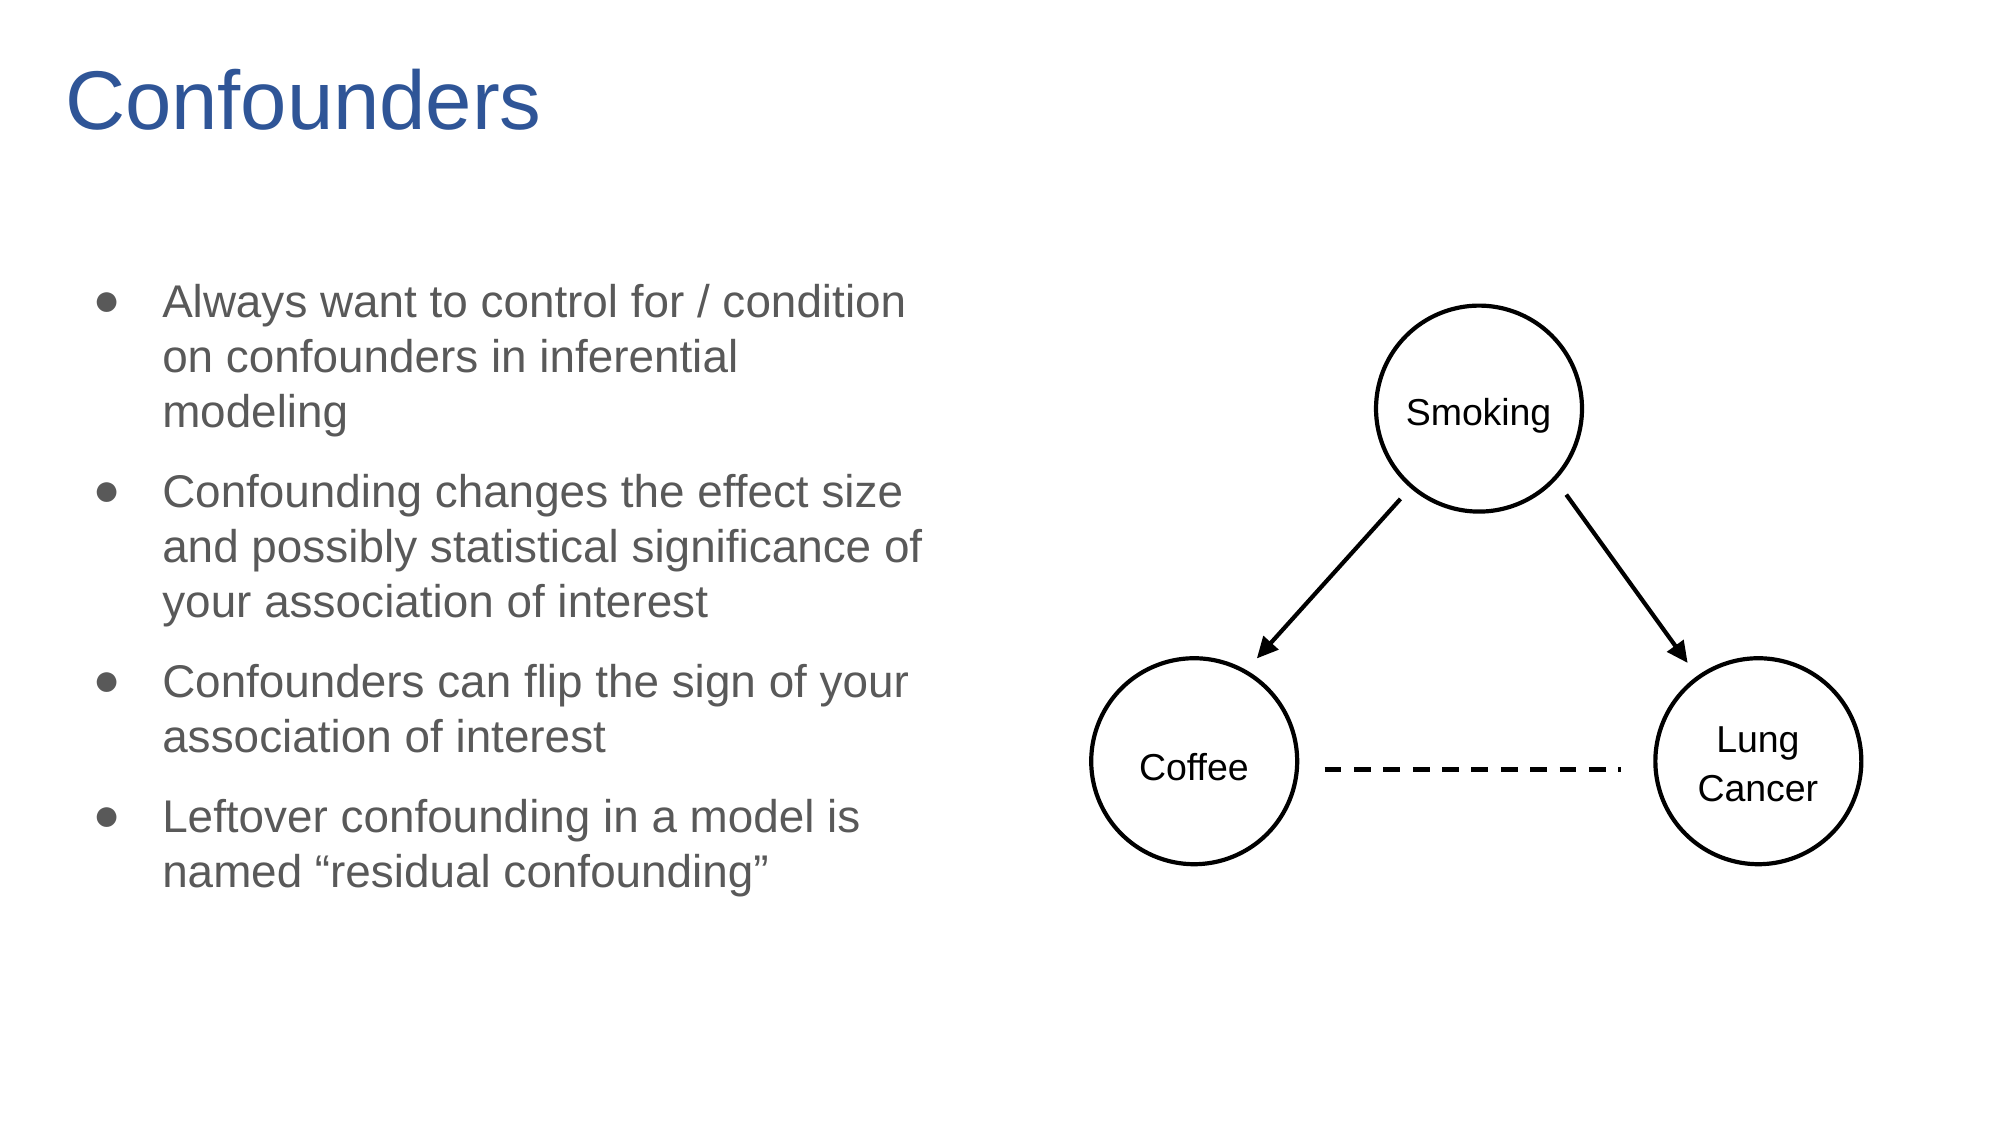

# Confounders
Always want to control for / condition on confounders in inferential modeling
Confounding changes the effect size and possibly statistical significance of your association of interest
Confounders can flip the sign of your association of interest
Leftover confounding in a model is named “residual confounding”

Smoking

Lung Cancer
Coffee